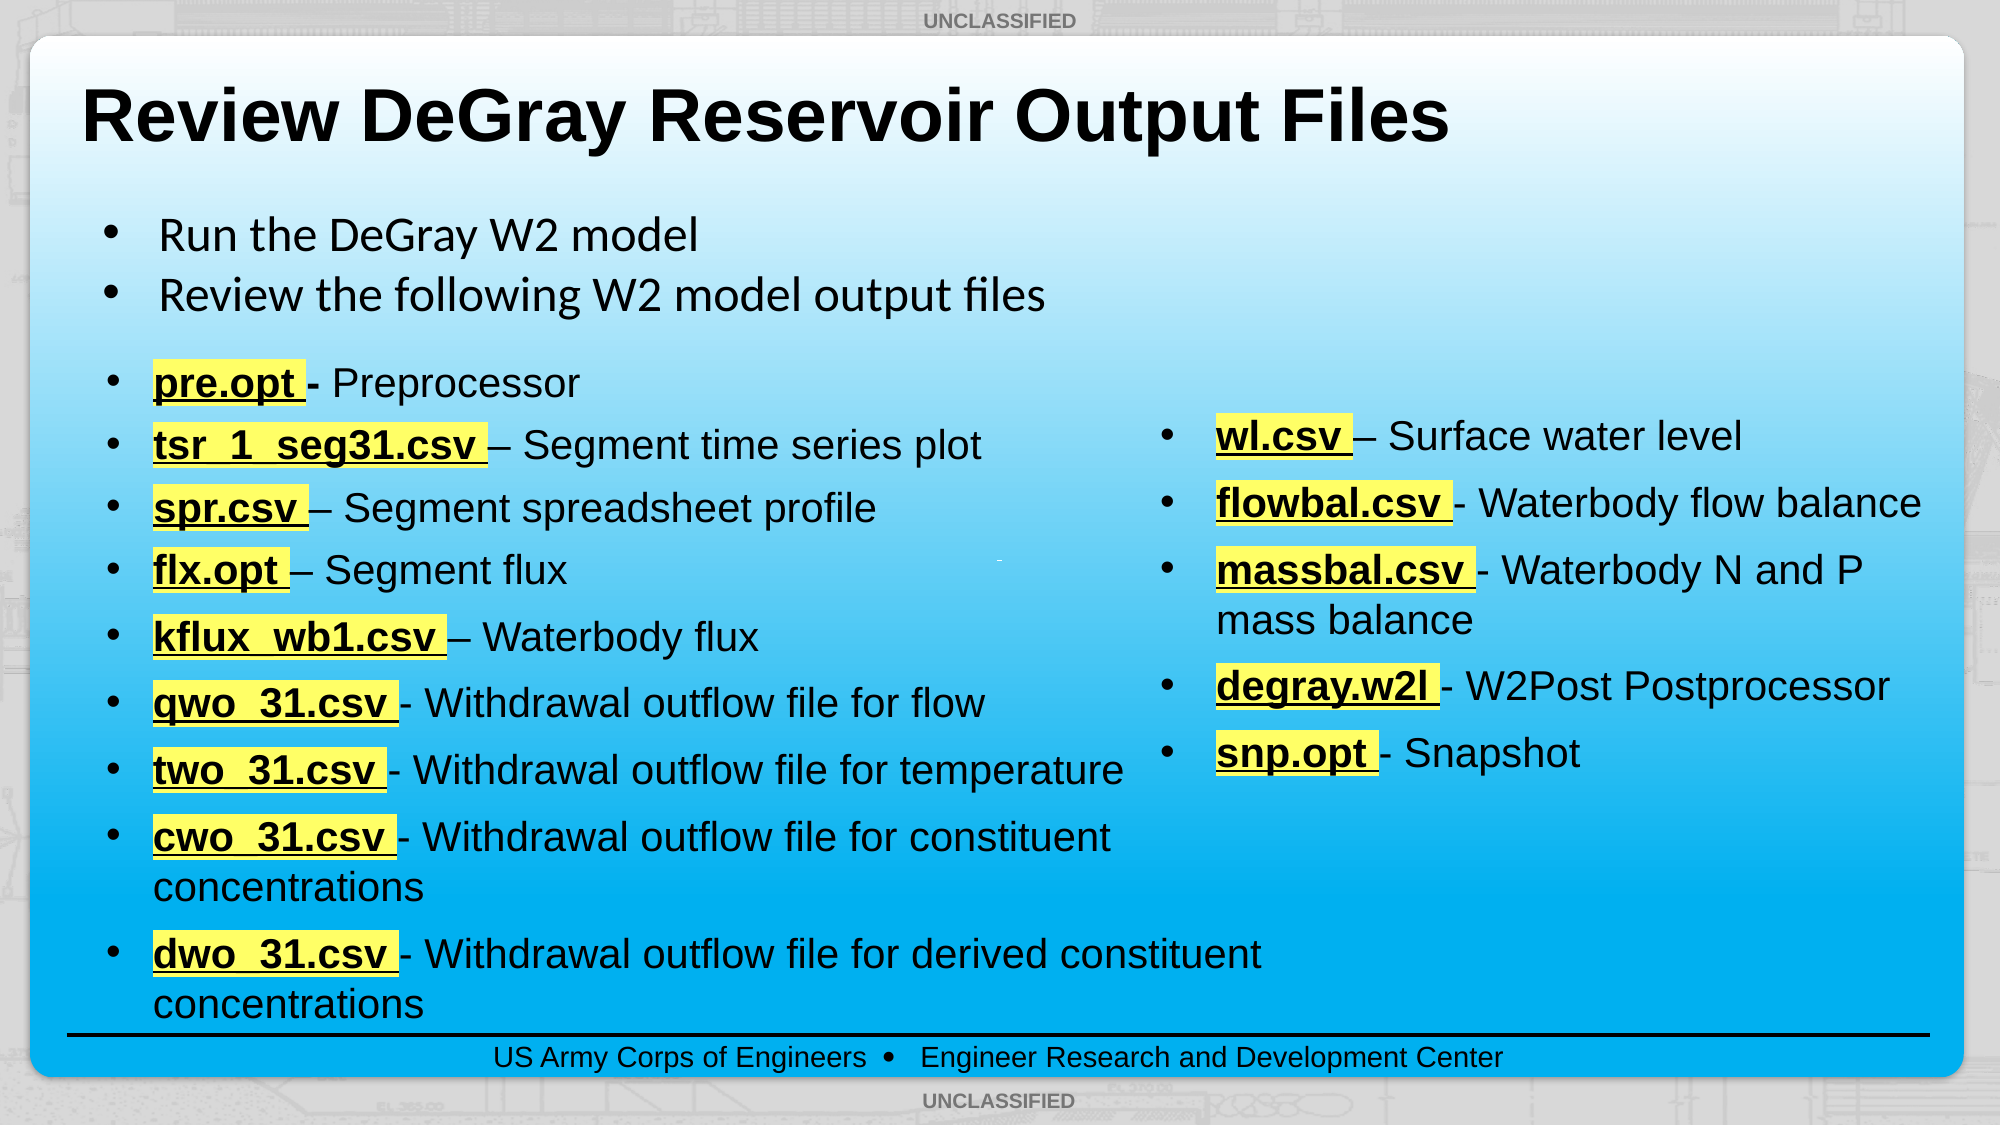

# Review DeGray Reservoir Output Files
Run the DeGray W2 model
Review the following W2 model output files
pre.opt - Preprocessor
tsr_1_seg31.csv – Segment time series plot
spr.csv – Segment spreadsheet profile
flx.opt – Segment flux
kflux_wb1.csv – Waterbody flux
qwo_31.csv - Withdrawal outflow file for flow
two_31.csv - Withdrawal outflow file for temperature
cwo_31.csv - Withdrawal outflow file for constituent concentrations
dwo_31.csv - Withdrawal outflow file for derived constituent concentrations
wl.csv – Surface water level
flowbal.csv - Waterbody flow balance
massbal.csv - Waterbody N and P mass balance
degray.w2l - W2Post Postprocessor
snp.opt - Snapshot